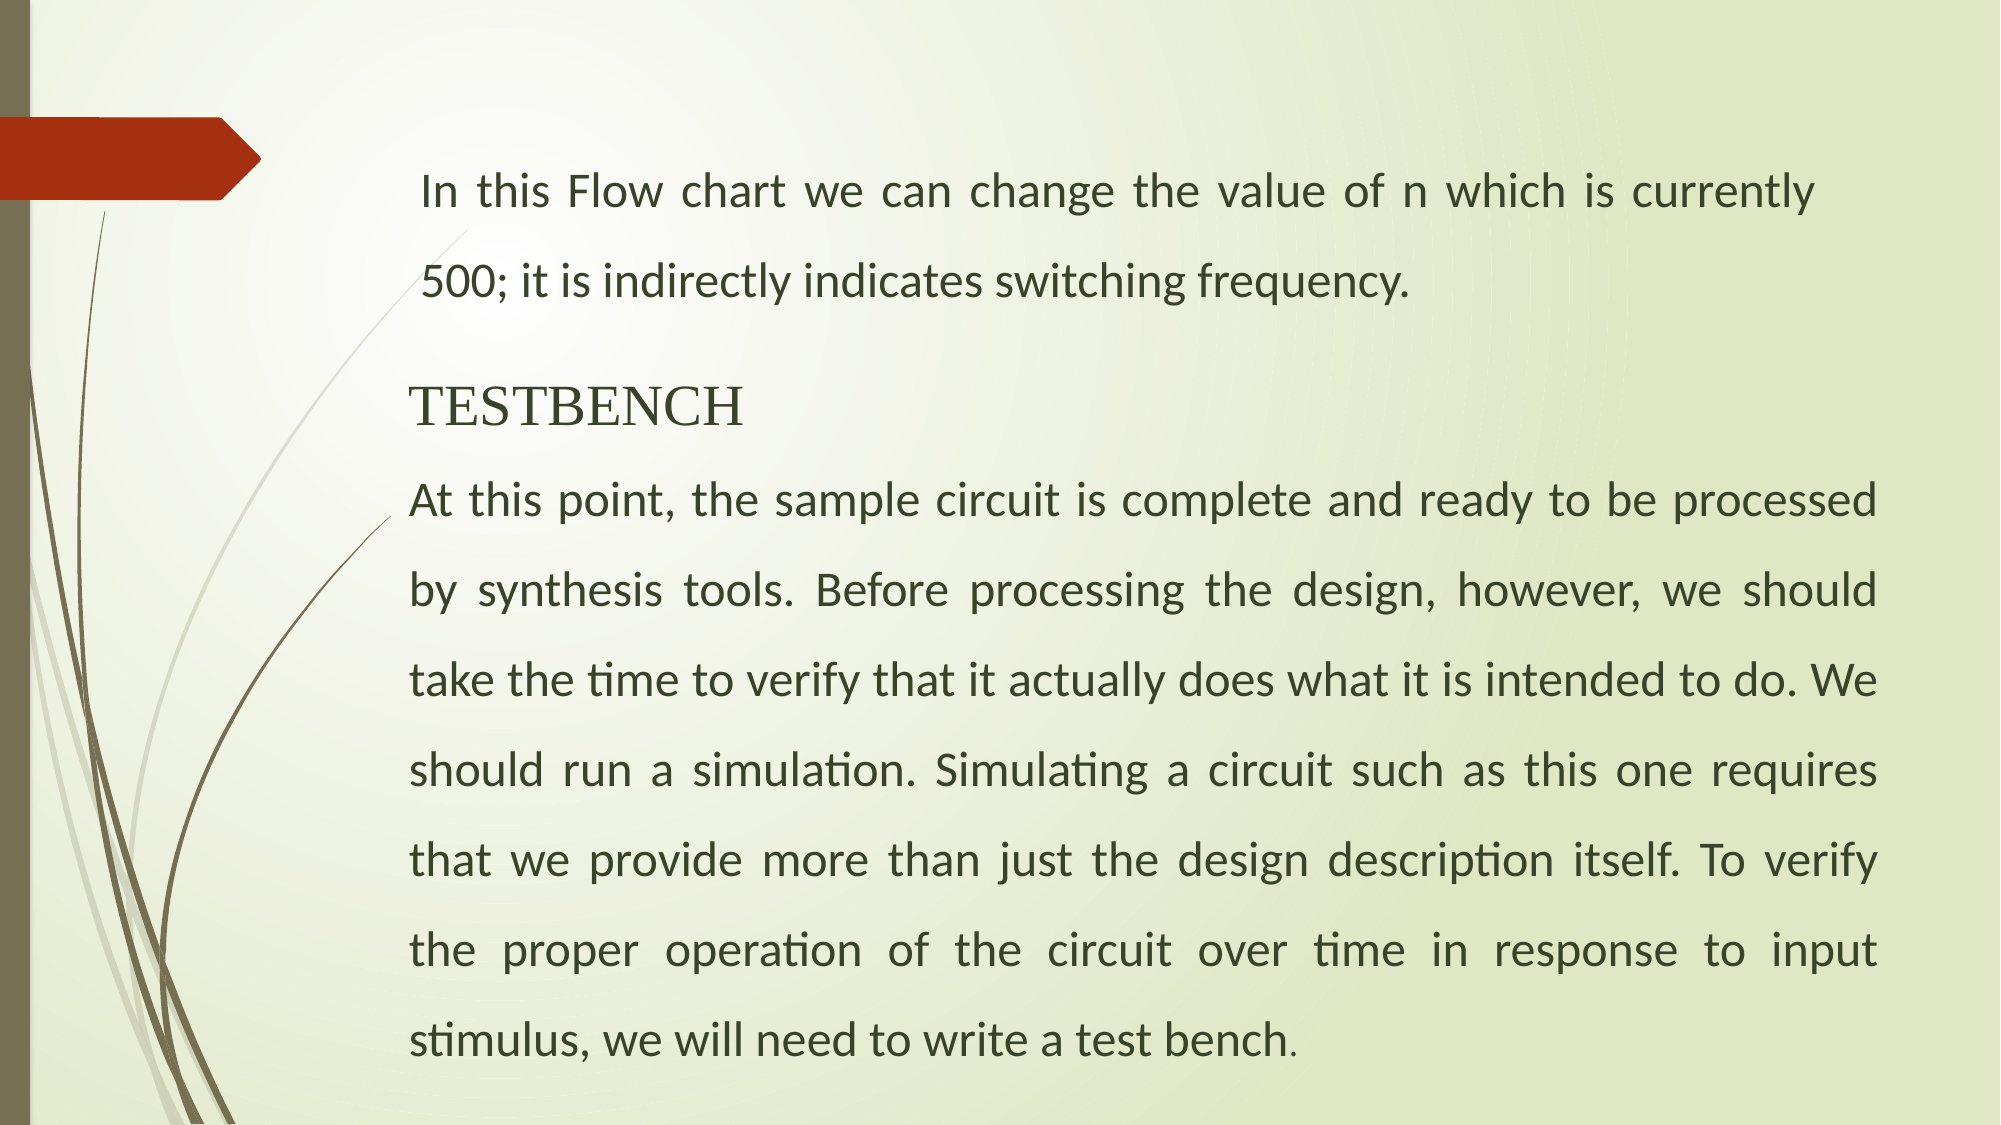

In this Flow chart we can change the value of n which is currently 500; it is indirectly indicates switching frequency.
TESTBENCH
At this point, the sample circuit is complete and ready to be processed by synthesis tools. Before processing the design, however, we should take the time to verify that it actually does what it is intended to do. We should run a simulation. Simulating a circuit such as this one requires that we provide more than just the design description itself. To verify the proper operation of the circuit over time in response to input stimulus, we will need to write a test bench.